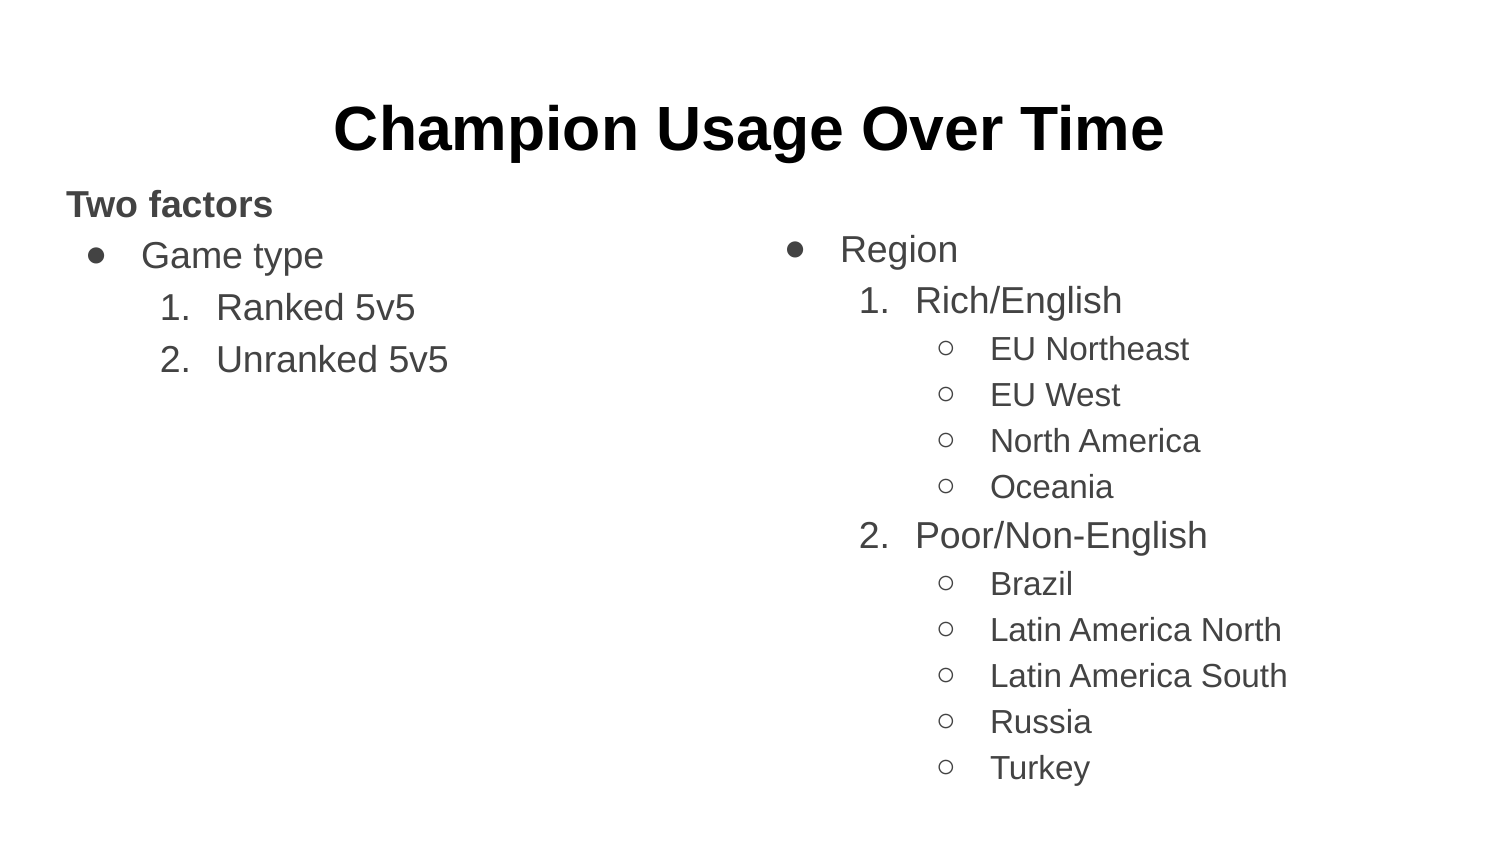

# Champion Usage Over Time
Two factors
Game type
Ranked 5v5
Unranked 5v5

Region
Rich/English
EU Northeast
EU West
North America
Oceania
Poor/Non-English
Brazil
Latin America North
Latin America South
Russia
Turkey